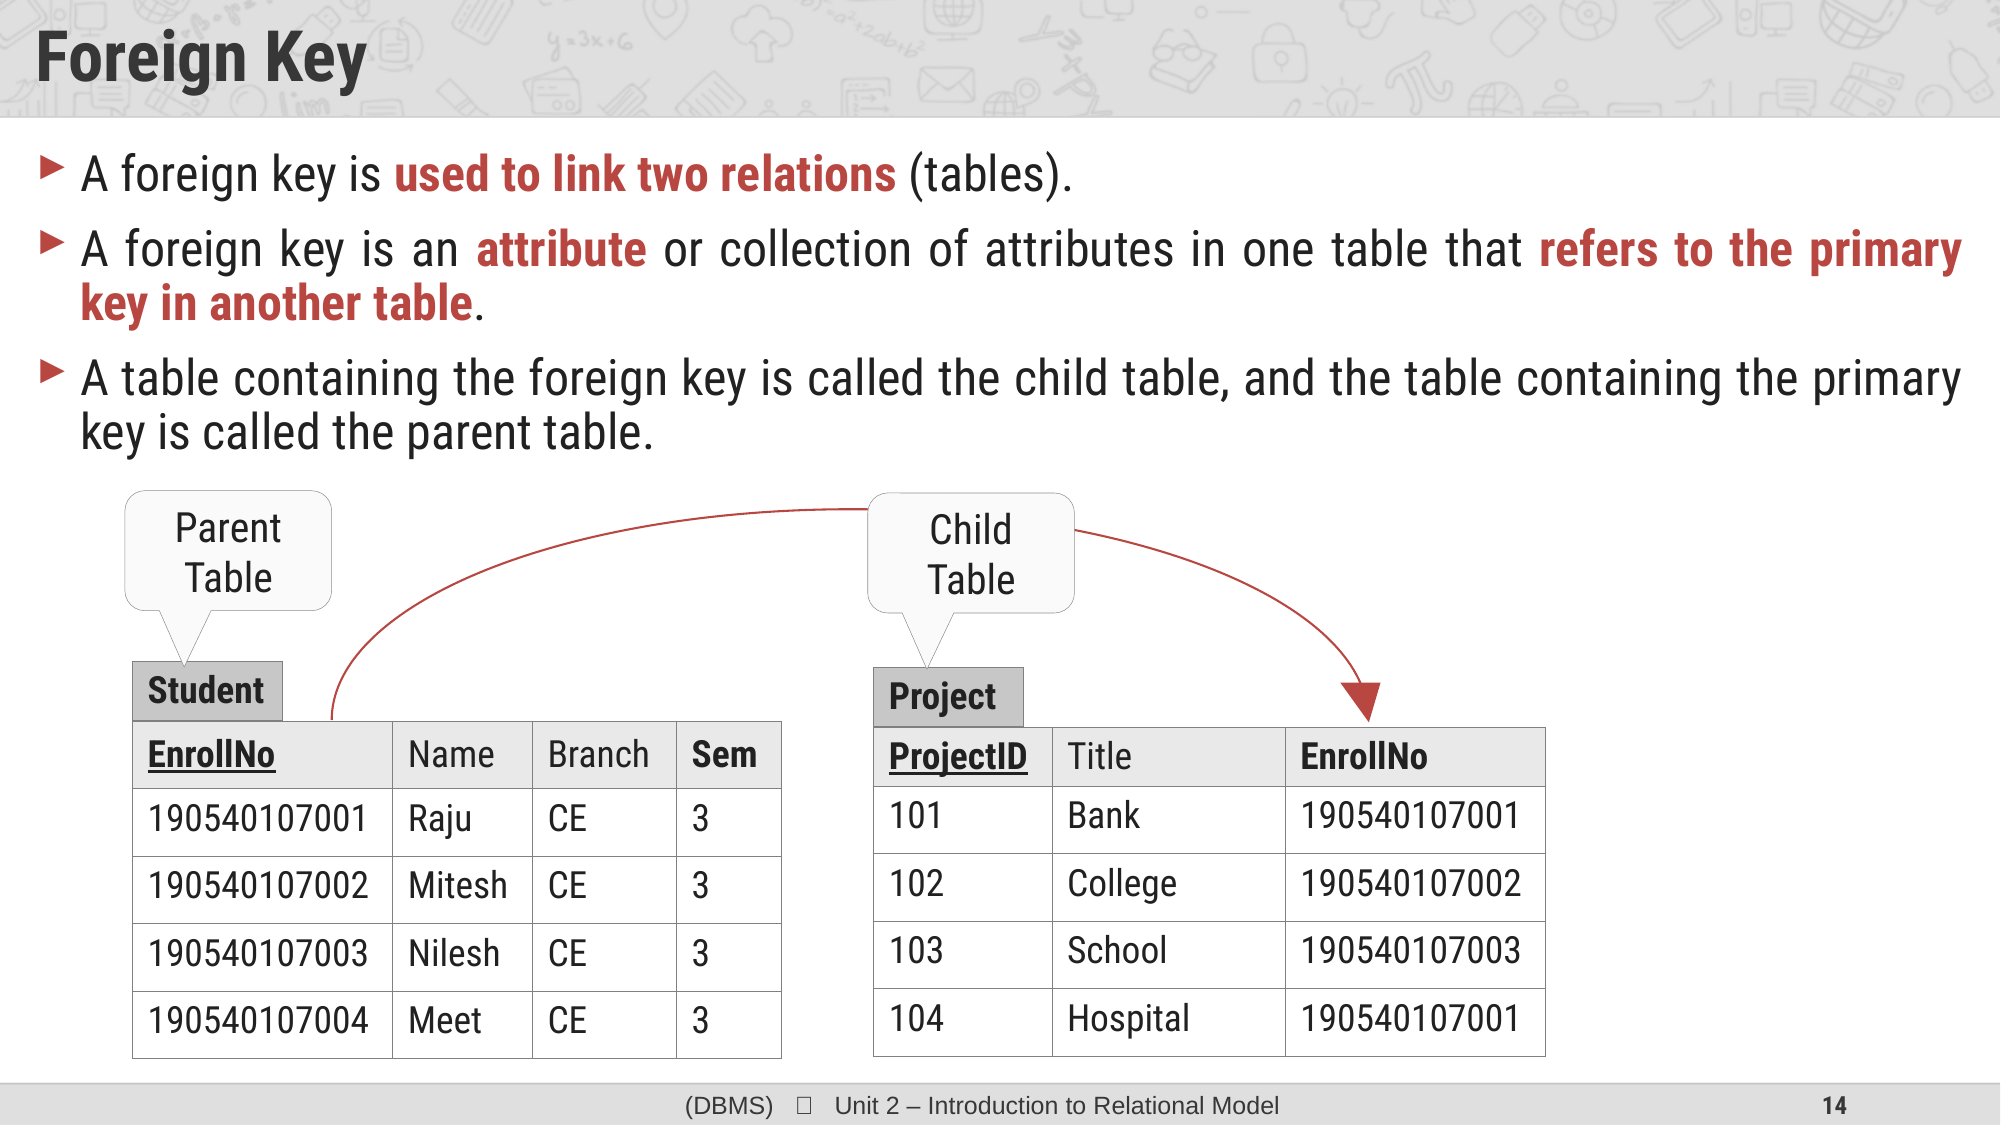

# Foreign Key
A foreign key is used to link two relations (tables).
A foreign key is an attribute or collection of attributes in one table that refers to the primary key in another table.
A table containing the foreign key is called the child table, and the table containing the primary key is called the parent table.

Parent
Table
Child
Table

| Student |
| --- |
| Project |
| --- |
| EnrollNo | Name | Branch | Sem |
| --- | --- | --- | --- |
| 190540107001 | Raju | CE | 3 |
| 190540107002 | Mitesh | CE | 3 |
| 190540107003 | Nilesh | CE | 3 |
| 190540107004 | Meet | CE | 3 |
| ProjectID | Title | EnrollNo |
| --- | --- | --- |
| 101 | Bank | 190540107001 |
| 102 | College | 190540107002 |
| 103 | School | 190540107003 |
| 104 | Hospital | 190540107001 |